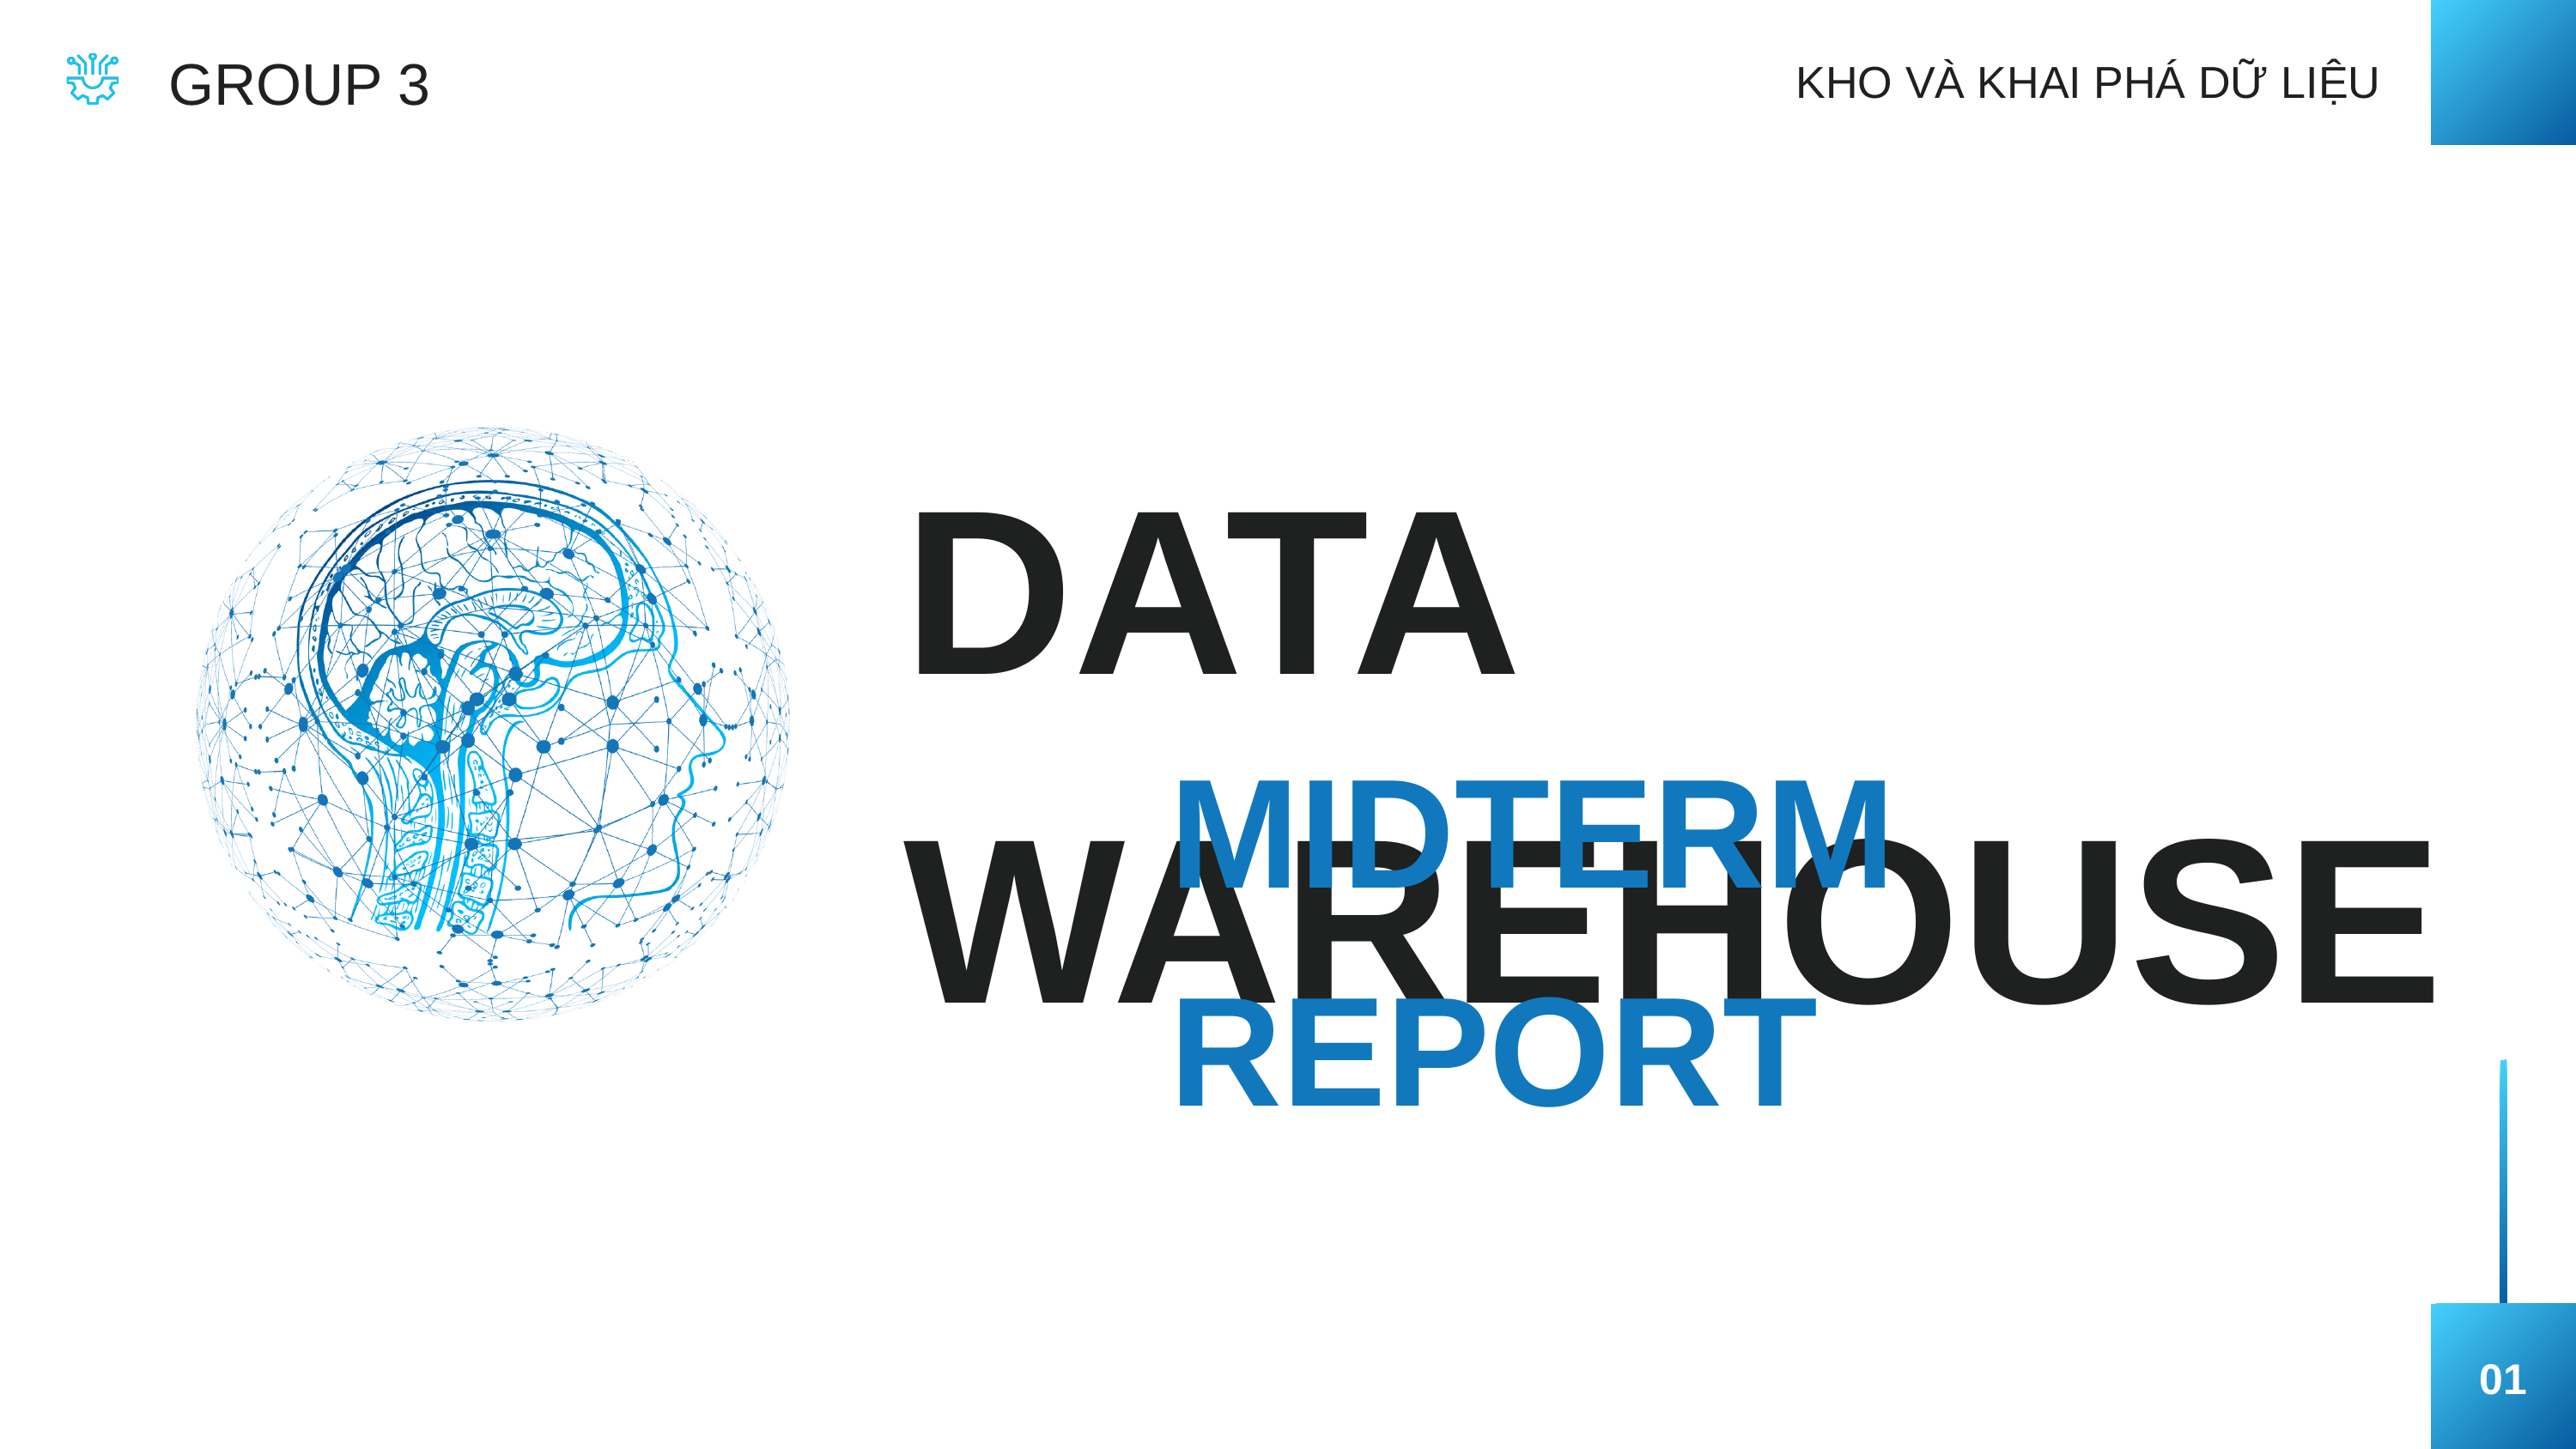

GROUP 3
KHO VÀ KHAI PHÁ DỮ LIỆU

DATA WAREHOUSE

MIDTERM REPORT

01